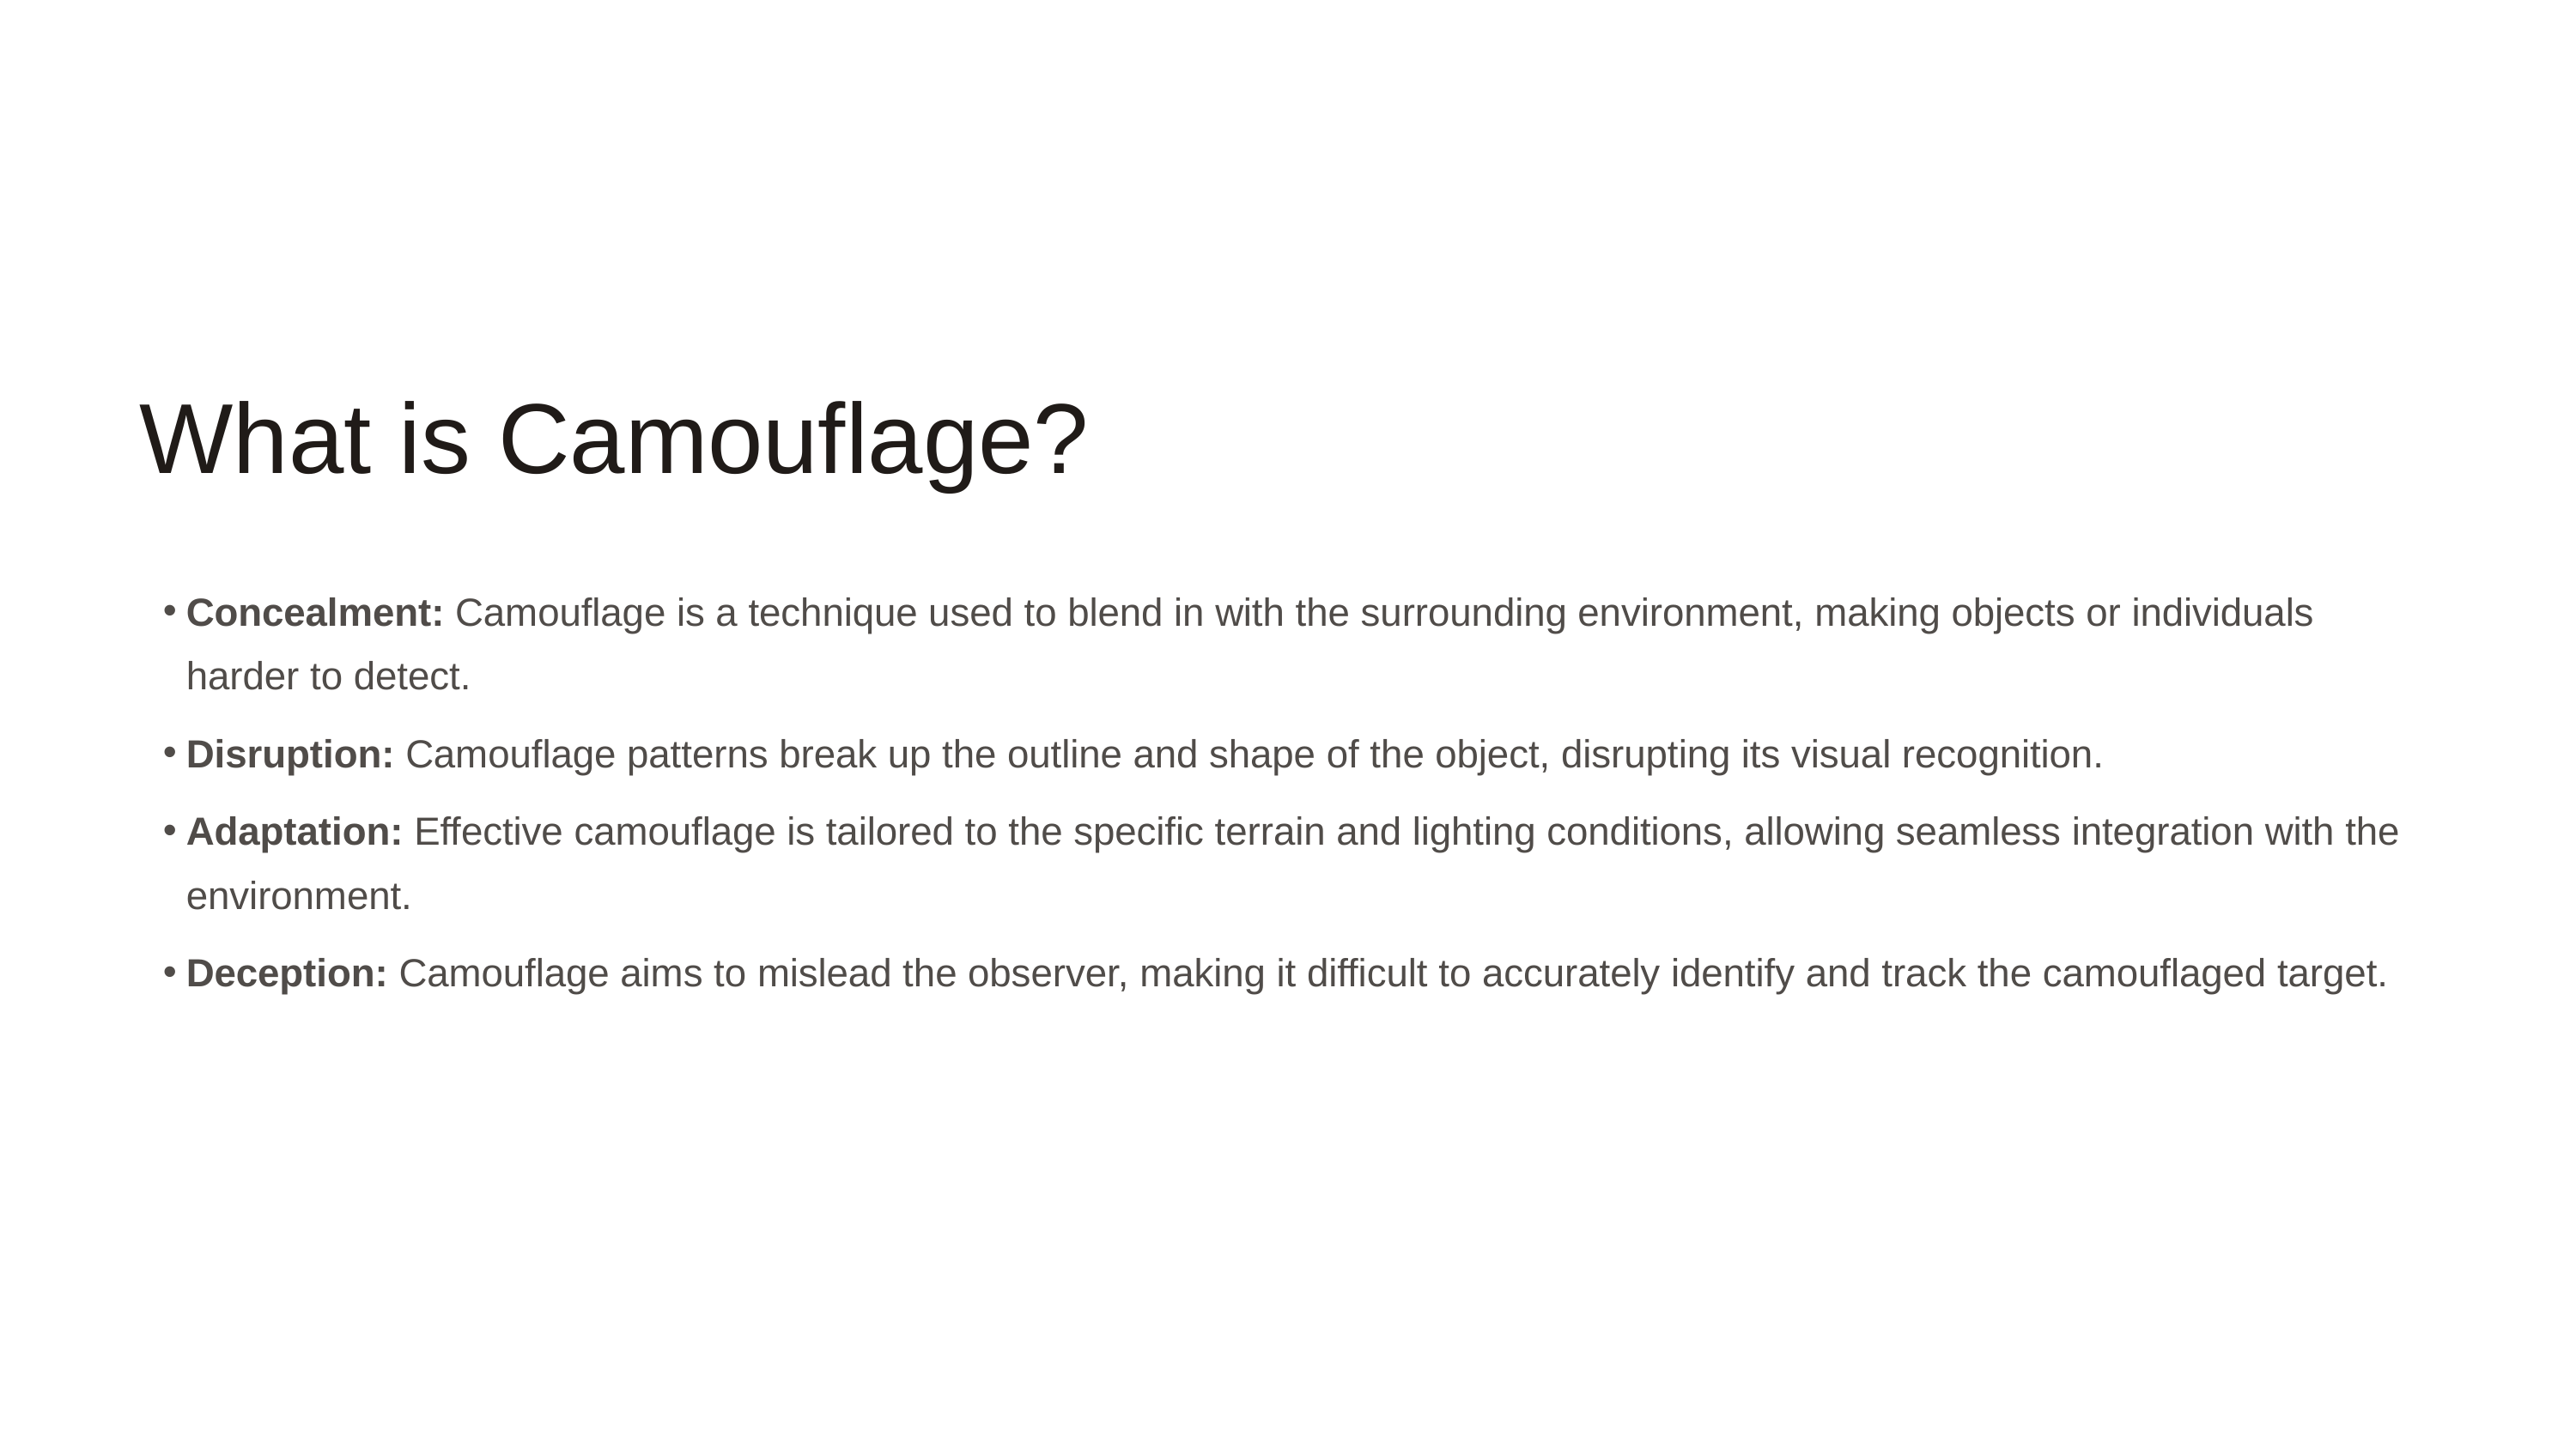

What is Camouflage?
Concealment: Camouflage is a technique used to blend in with the surrounding environment, making objects or individuals harder to detect.
Disruption: Camouflage patterns break up the outline and shape of the object, disrupting its visual recognition.
Adaptation: Effective camouflage is tailored to the specific terrain and lighting conditions, allowing seamless integration with the environment.
Deception: Camouflage aims to mislead the observer, making it difficult to accurately identify and track the camouflaged target.